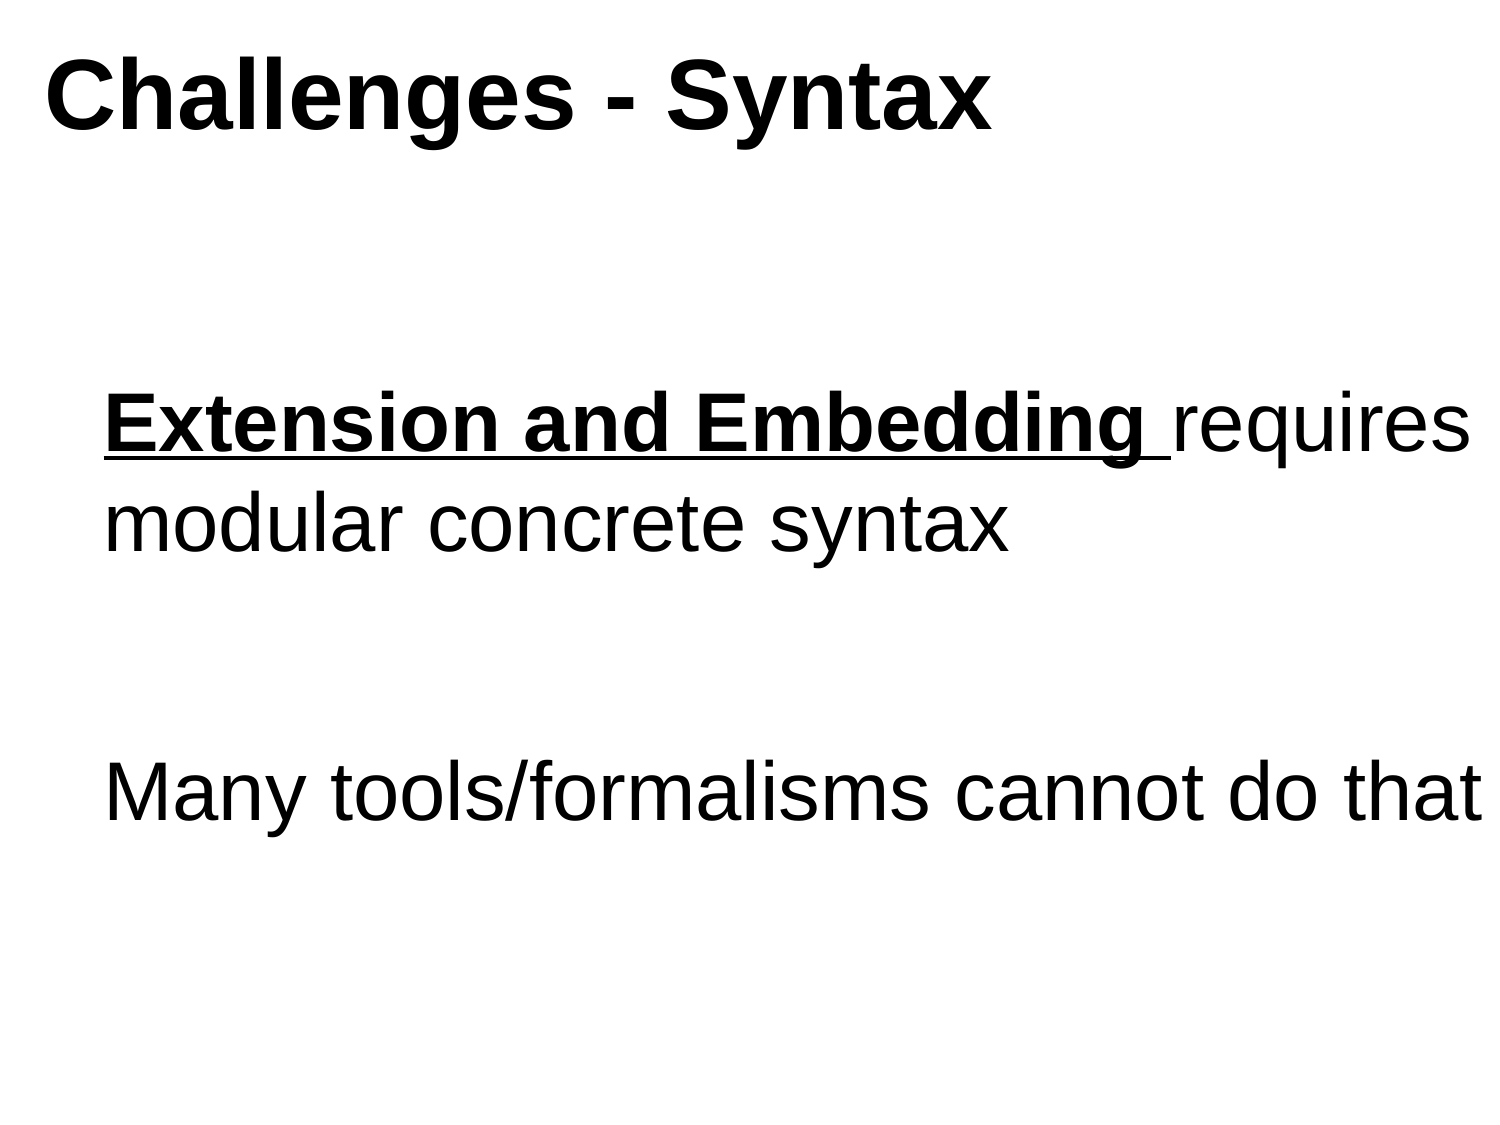

Challenges - Syntax
Behavior
Extension and Embedding requires modular concrete syntax
Many tools/formalisms cannot do that